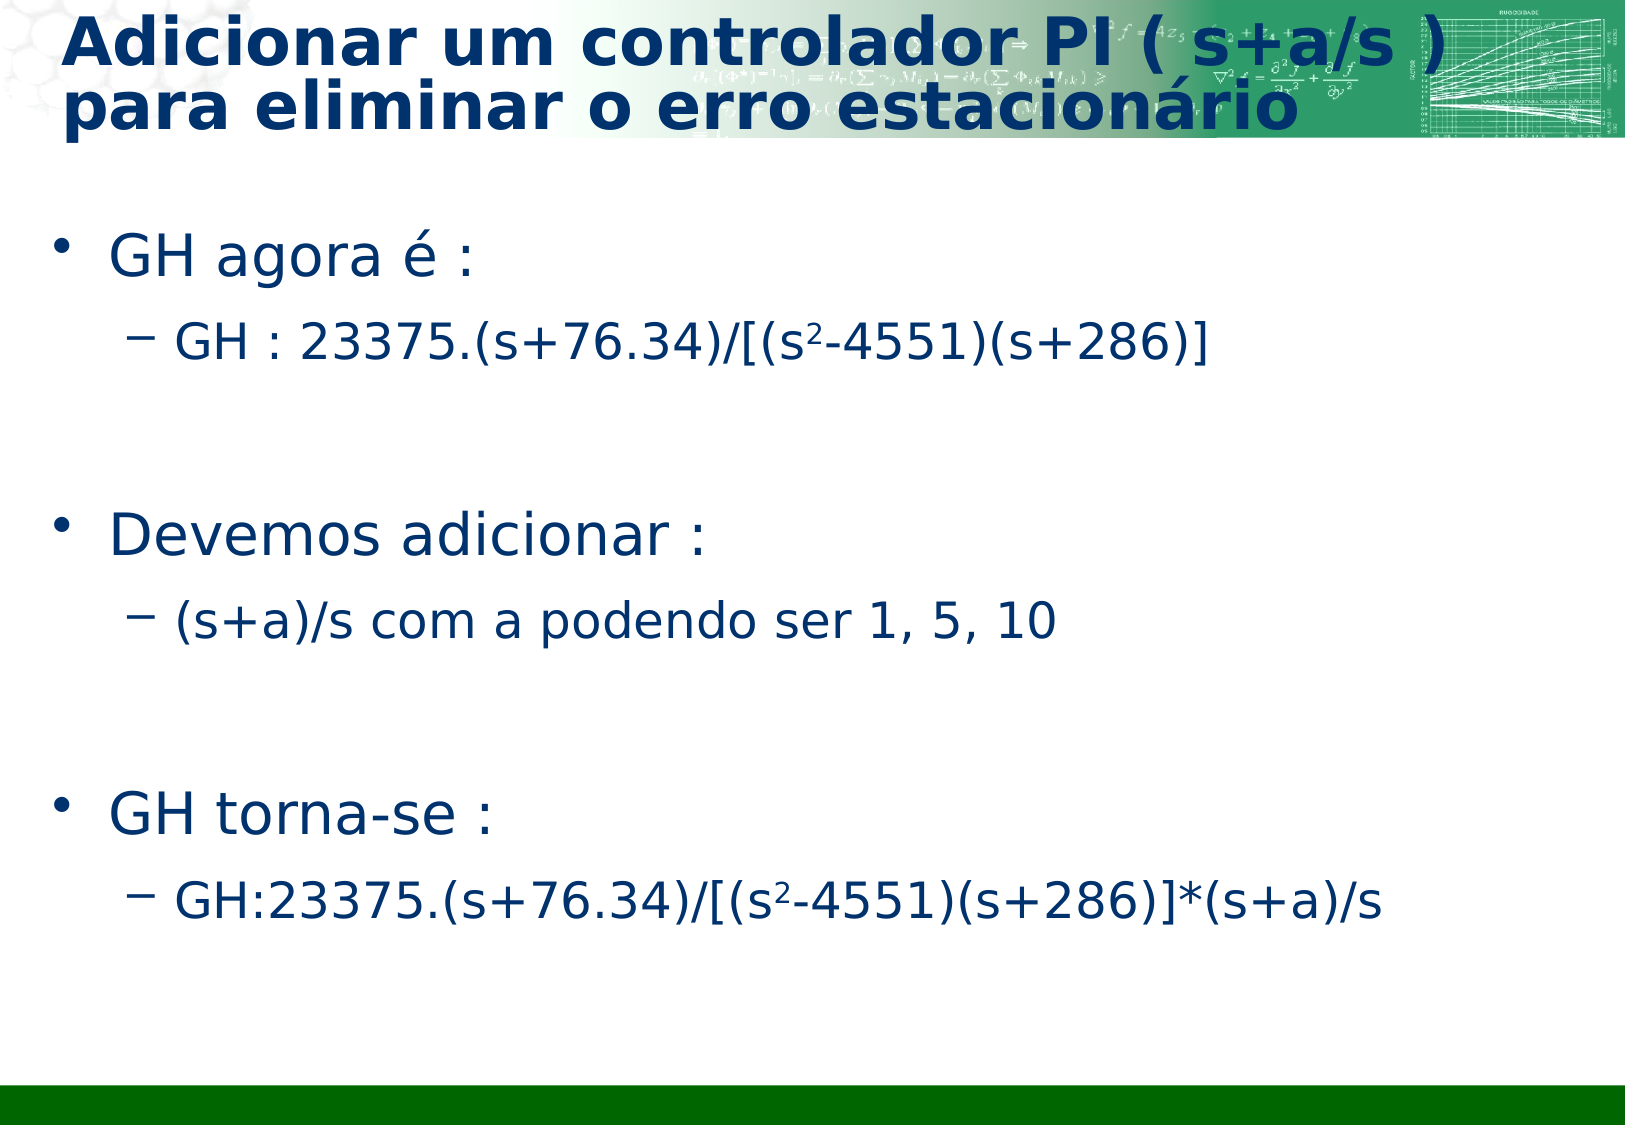

# Adicionar um controlador PI ( s+a/s ) para eliminar o erro estacionário
GH agora é :
GH : 23375.(s+76.34)/[(s2-4551)(s+286)]

Devemos adicionar :
(s+a)/s com a podendo ser 1, 5, 10

GH torna-se :
GH:23375.(s+76.34)/[(s2-4551)(s+286)]*(s+a)/s